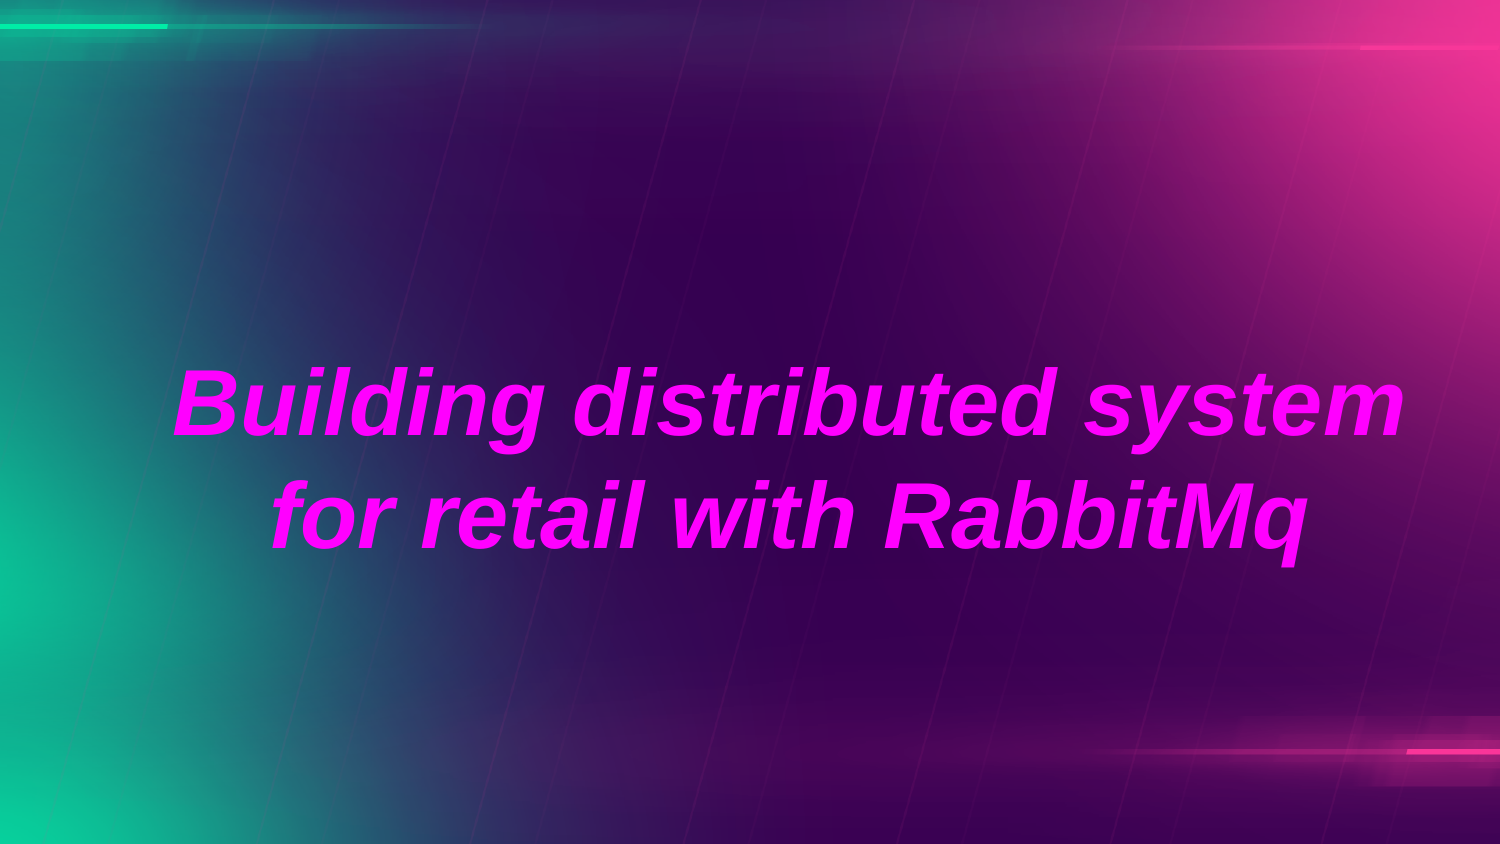

# Building distributed system for retail with RabbitMq